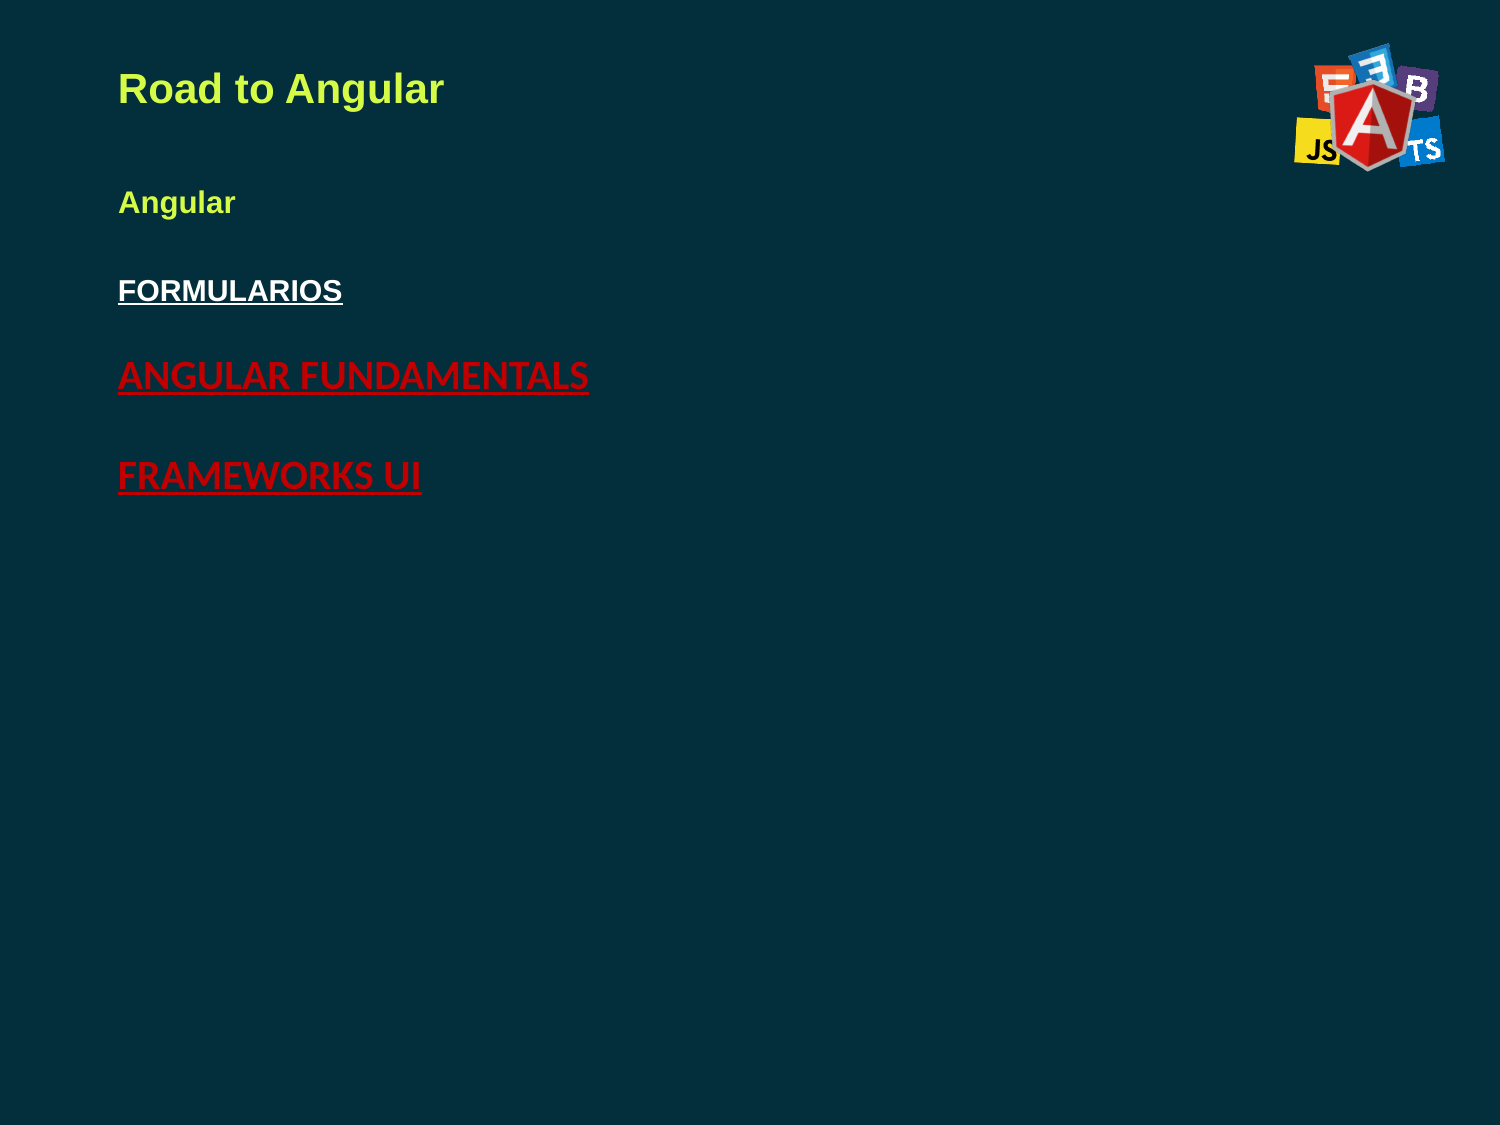

# Road to Angular
Angular
FORMULARIOS

ANGULAR FUNDAMENTALS

FRAMEWORKS UI